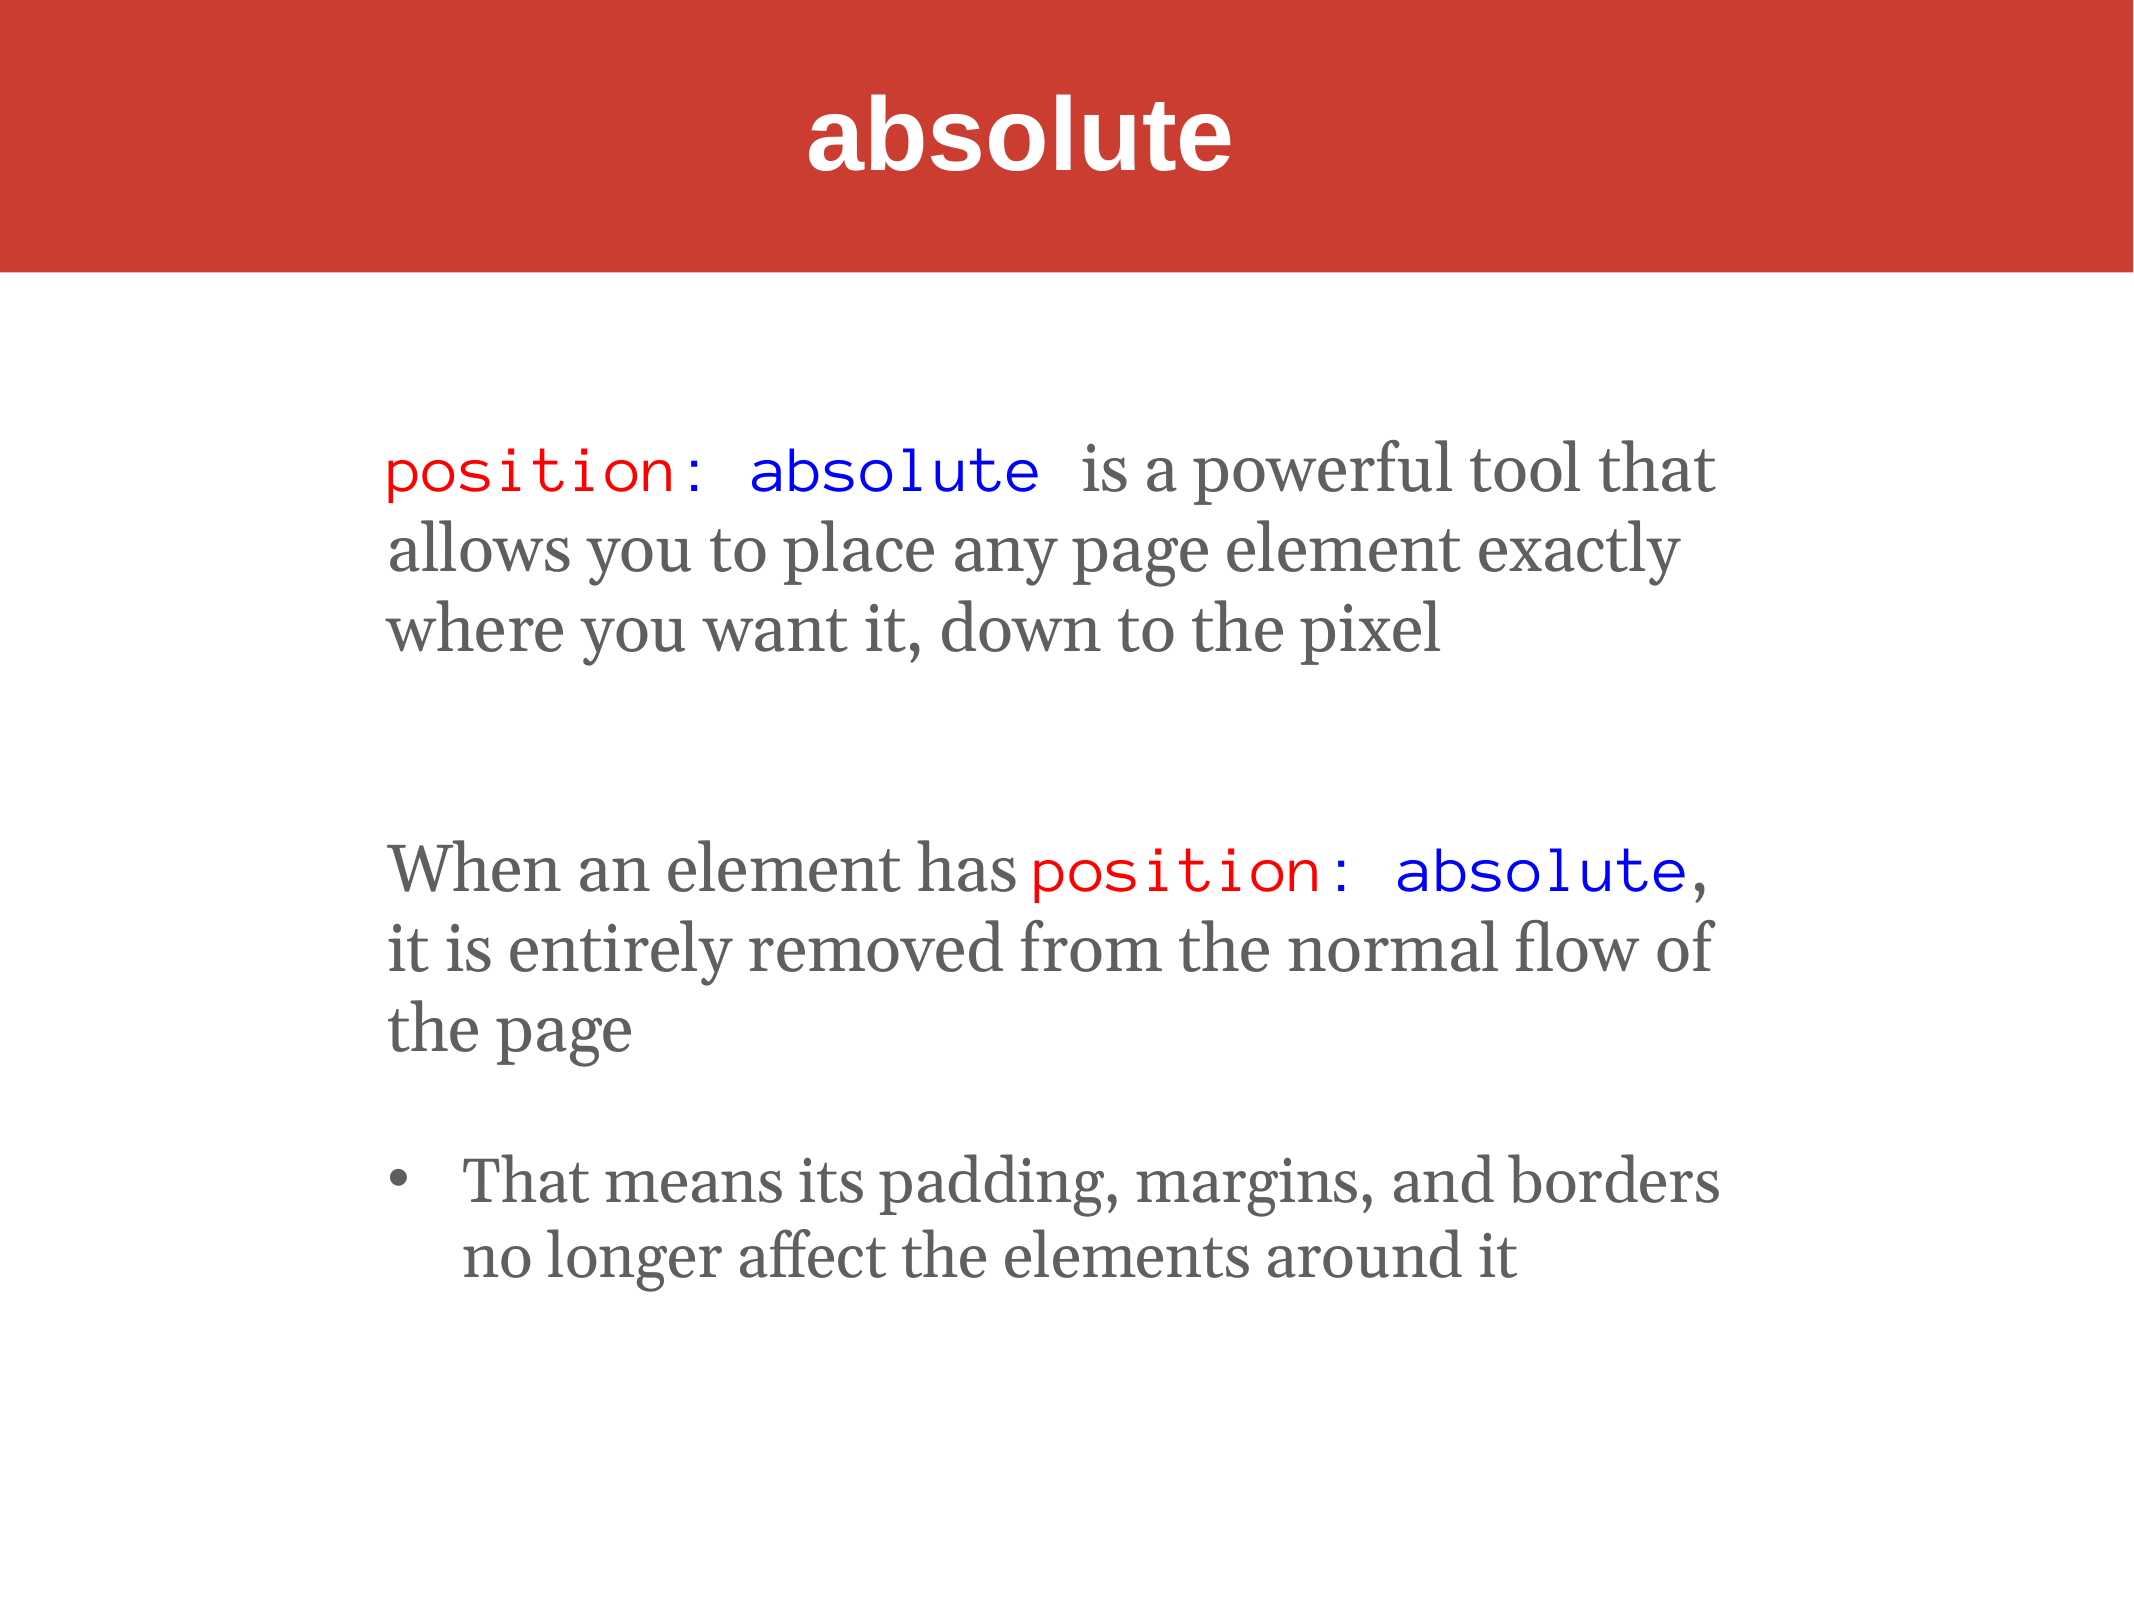

# absolute
position: absolute is a powerful tool that allows you to place any page element exactly where you want it, down to the pixel

When an element has position: absolute, it is entirely removed from the normal flow of the page

That means its padding, margins, and borders no longer affect the elements around it